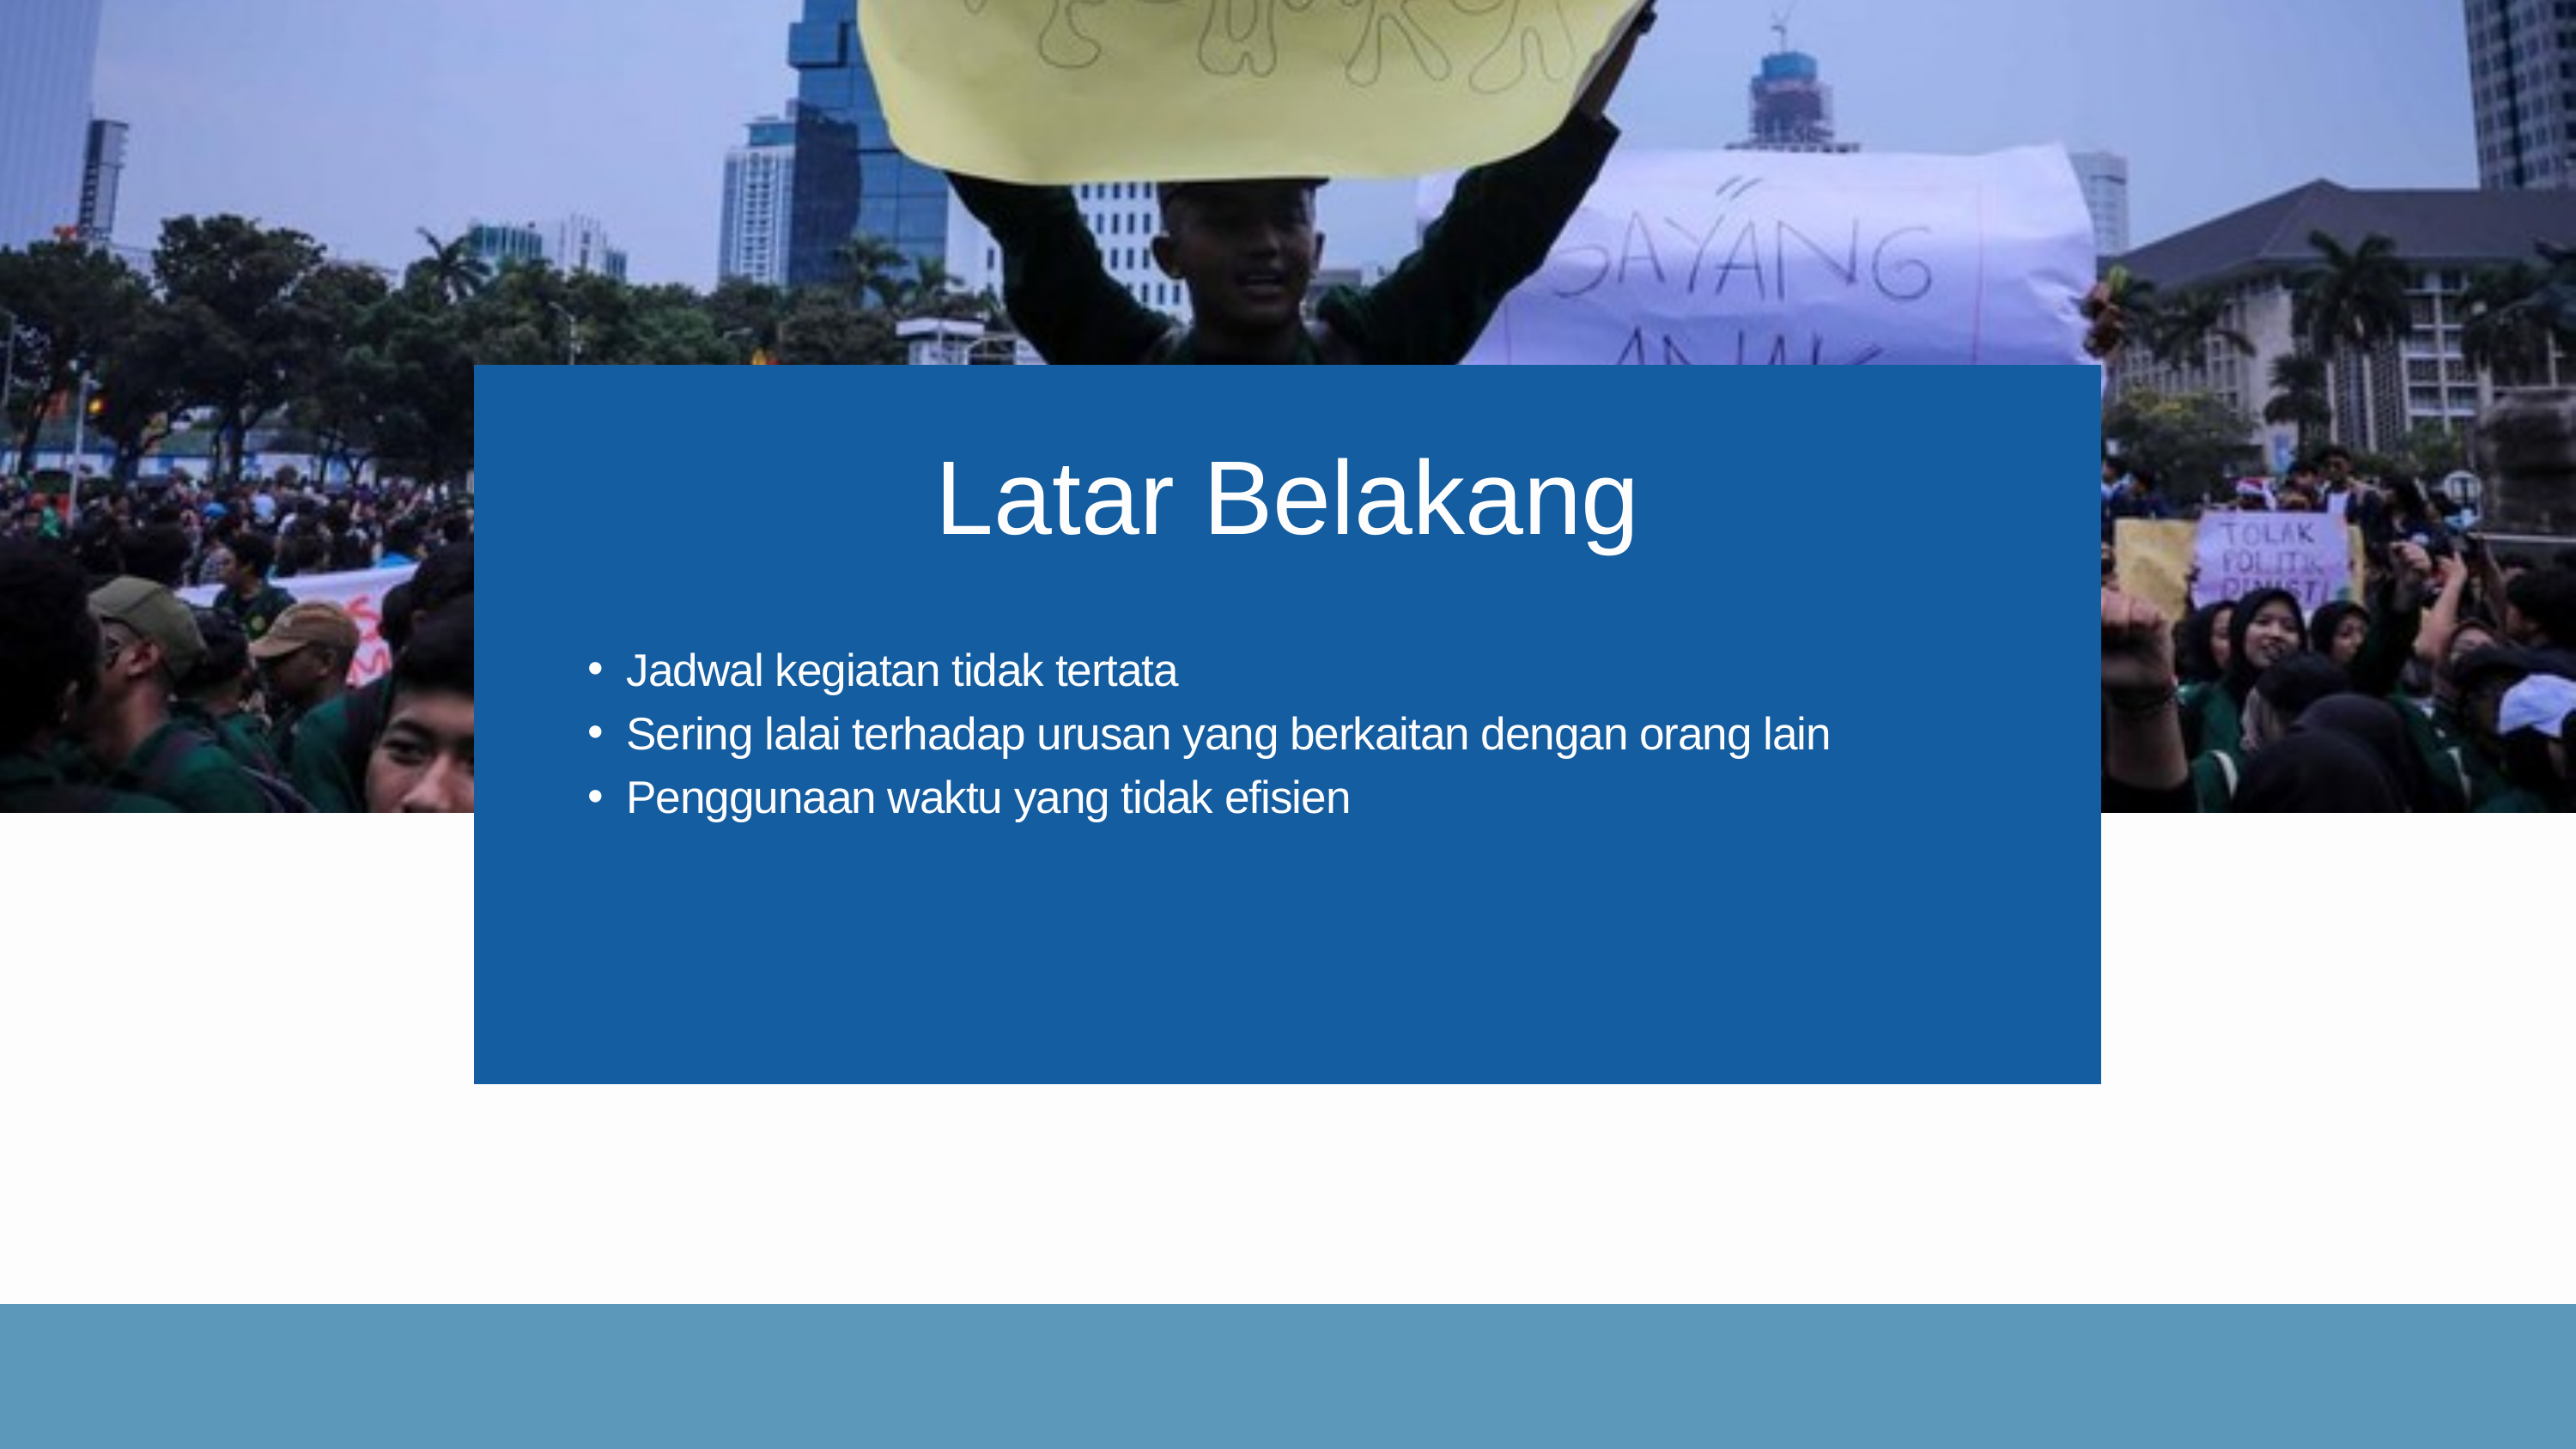

Latar Belakang
Jadwal kegiatan tidak tertata
Sering lalai terhadap urusan yang berkaitan dengan orang lain
Penggunaan waktu yang tidak efisien